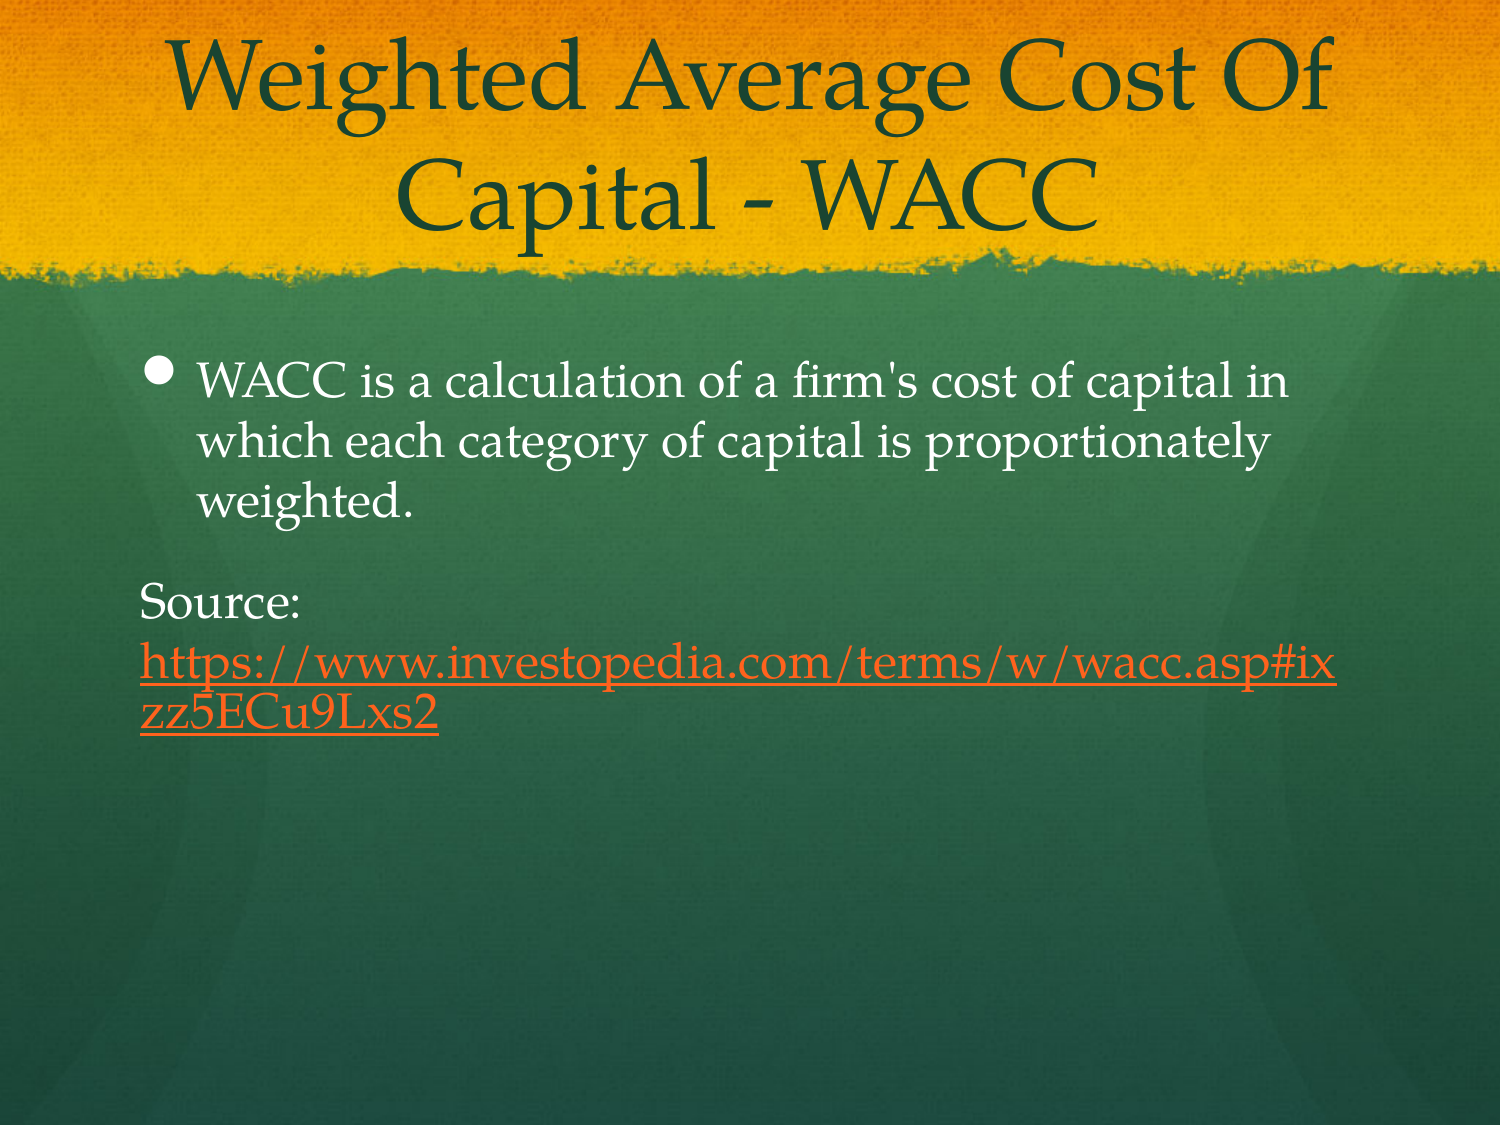

# Weighted Average Cost Of Capital - WACC
WACC is a calculation of a firm's cost of capital in which each category of capital is proportionately weighted.
Source: https://www.investopedia.com/terms/w/wacc.asp#ixzz5ECu9Lxs2